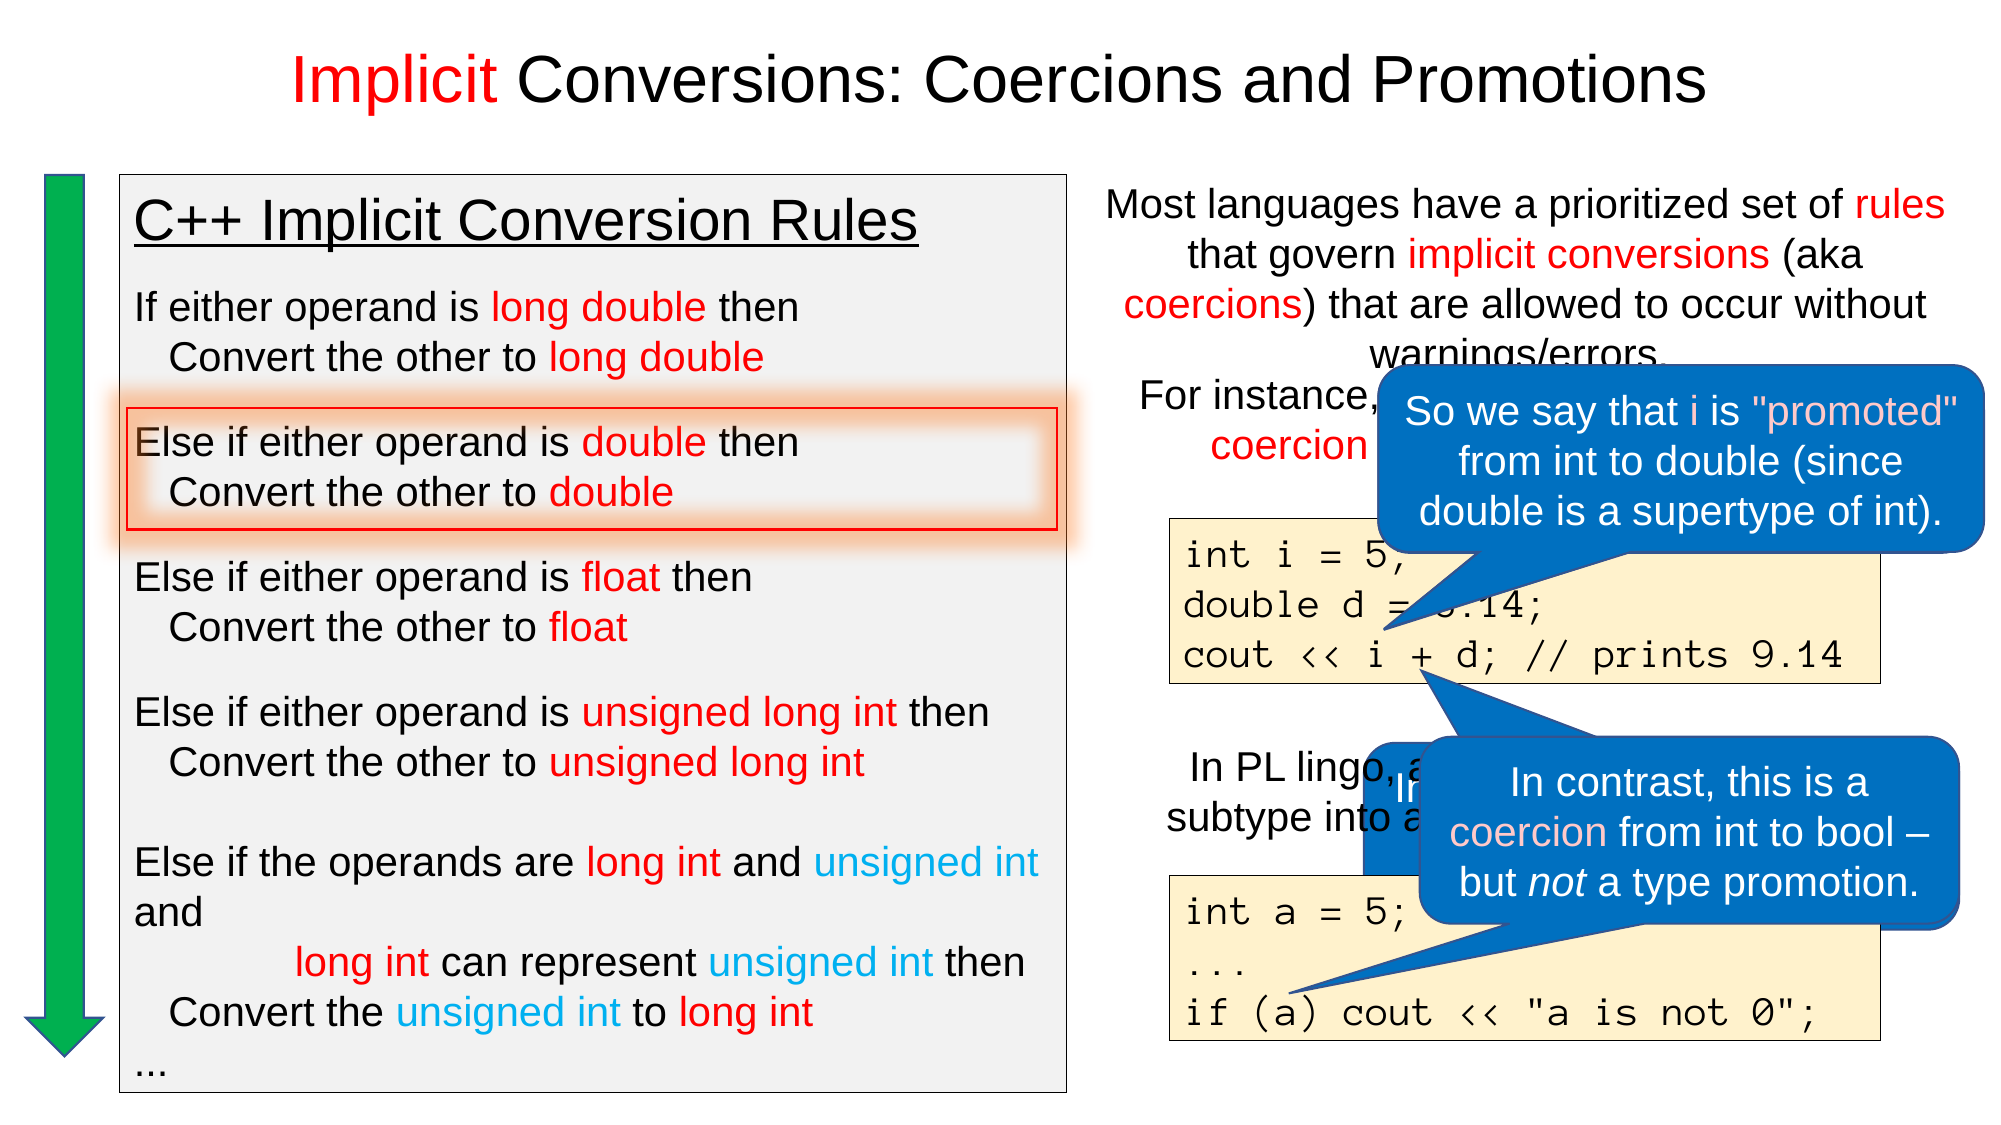

# Implicit Conversions: Coercions and Promotions
Most languages have a prioritized set of rules that govern implicit conversions (aka coercions) that are allowed to occur without warnings/errors.

C++ Implicit Conversion Rules

If either operand is long double then
   Convert the other to long double
Else if either operand is double then
   Convert the other to double

Else if either operand is float then
   Convert the other to float

Else if either operand is unsigned long int then
   Convert the other to unsigned long int

Else if the operands are long int and unsigned int and
              long int can represent unsigned int then
   Convert the unsigned int to long int
...
For instance, here are the C/C++ rules for coercion during binary operations:
So we say that i is "promoted" from int to double (since double is a supertype of int).
So C++ converts i to a double before the addition operation is performed.

int i = 5;
double d = 3.14;
cout << i + d; // prints 9.14
In PL lingo, a coercion that converts a subtype into a supertype is called a type promotion.
In contrast, this is a coercion from int to bool – but not a type promotion.
In this expression, C++ picks the highest priority conversion rule that applies...
int a = 5;
...
if (a) cout << "a is not 0";